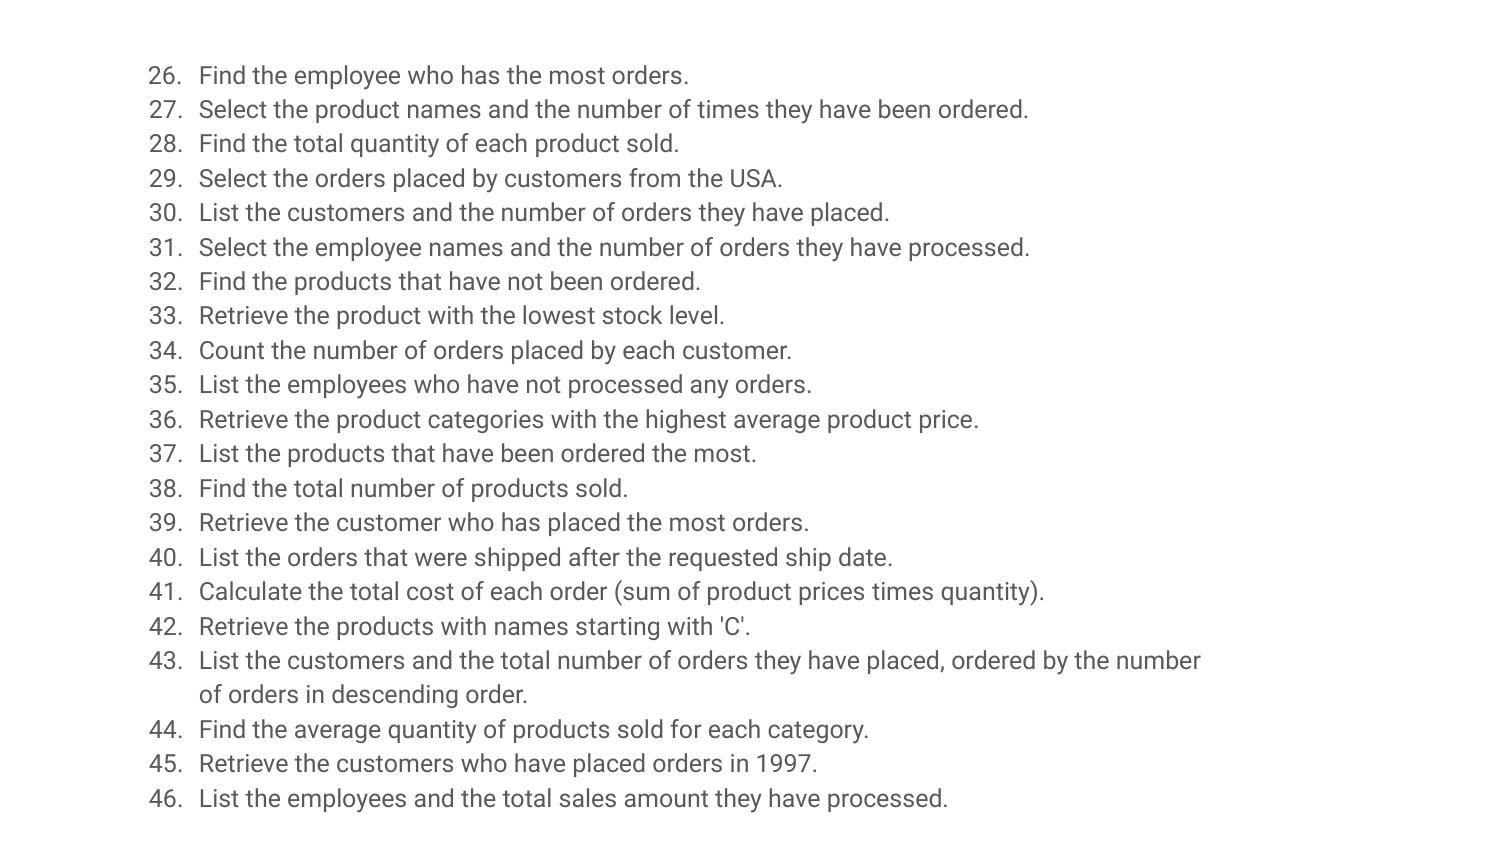

Find the employee who has the most orders.
Select the product names and the number of times they have been ordered.
Find the total quantity of each product sold.
Select the orders placed by customers from the USA.
List the customers and the number of orders they have placed.
Select the employee names and the number of orders they have processed.
Find the products that have not been ordered.
Retrieve the product with the lowest stock level.
Count the number of orders placed by each customer.
List the employees who have not processed any orders.
Retrieve the product categories with the highest average product price.
List the products that have been ordered the most.
Find the total number of products sold.
Retrieve the customer who has placed the most orders.
List the orders that were shipped after the requested ship date.
Calculate the total cost of each order (sum of product prices times quantity).
Retrieve the products with names starting with 'C'.
List the customers and the total number of orders they have placed, ordered by the number of orders in descending order.
Find the average quantity of products sold for each category.
Retrieve the customers who have placed orders in 1997.
List the employees and the total sales amount they have processed.